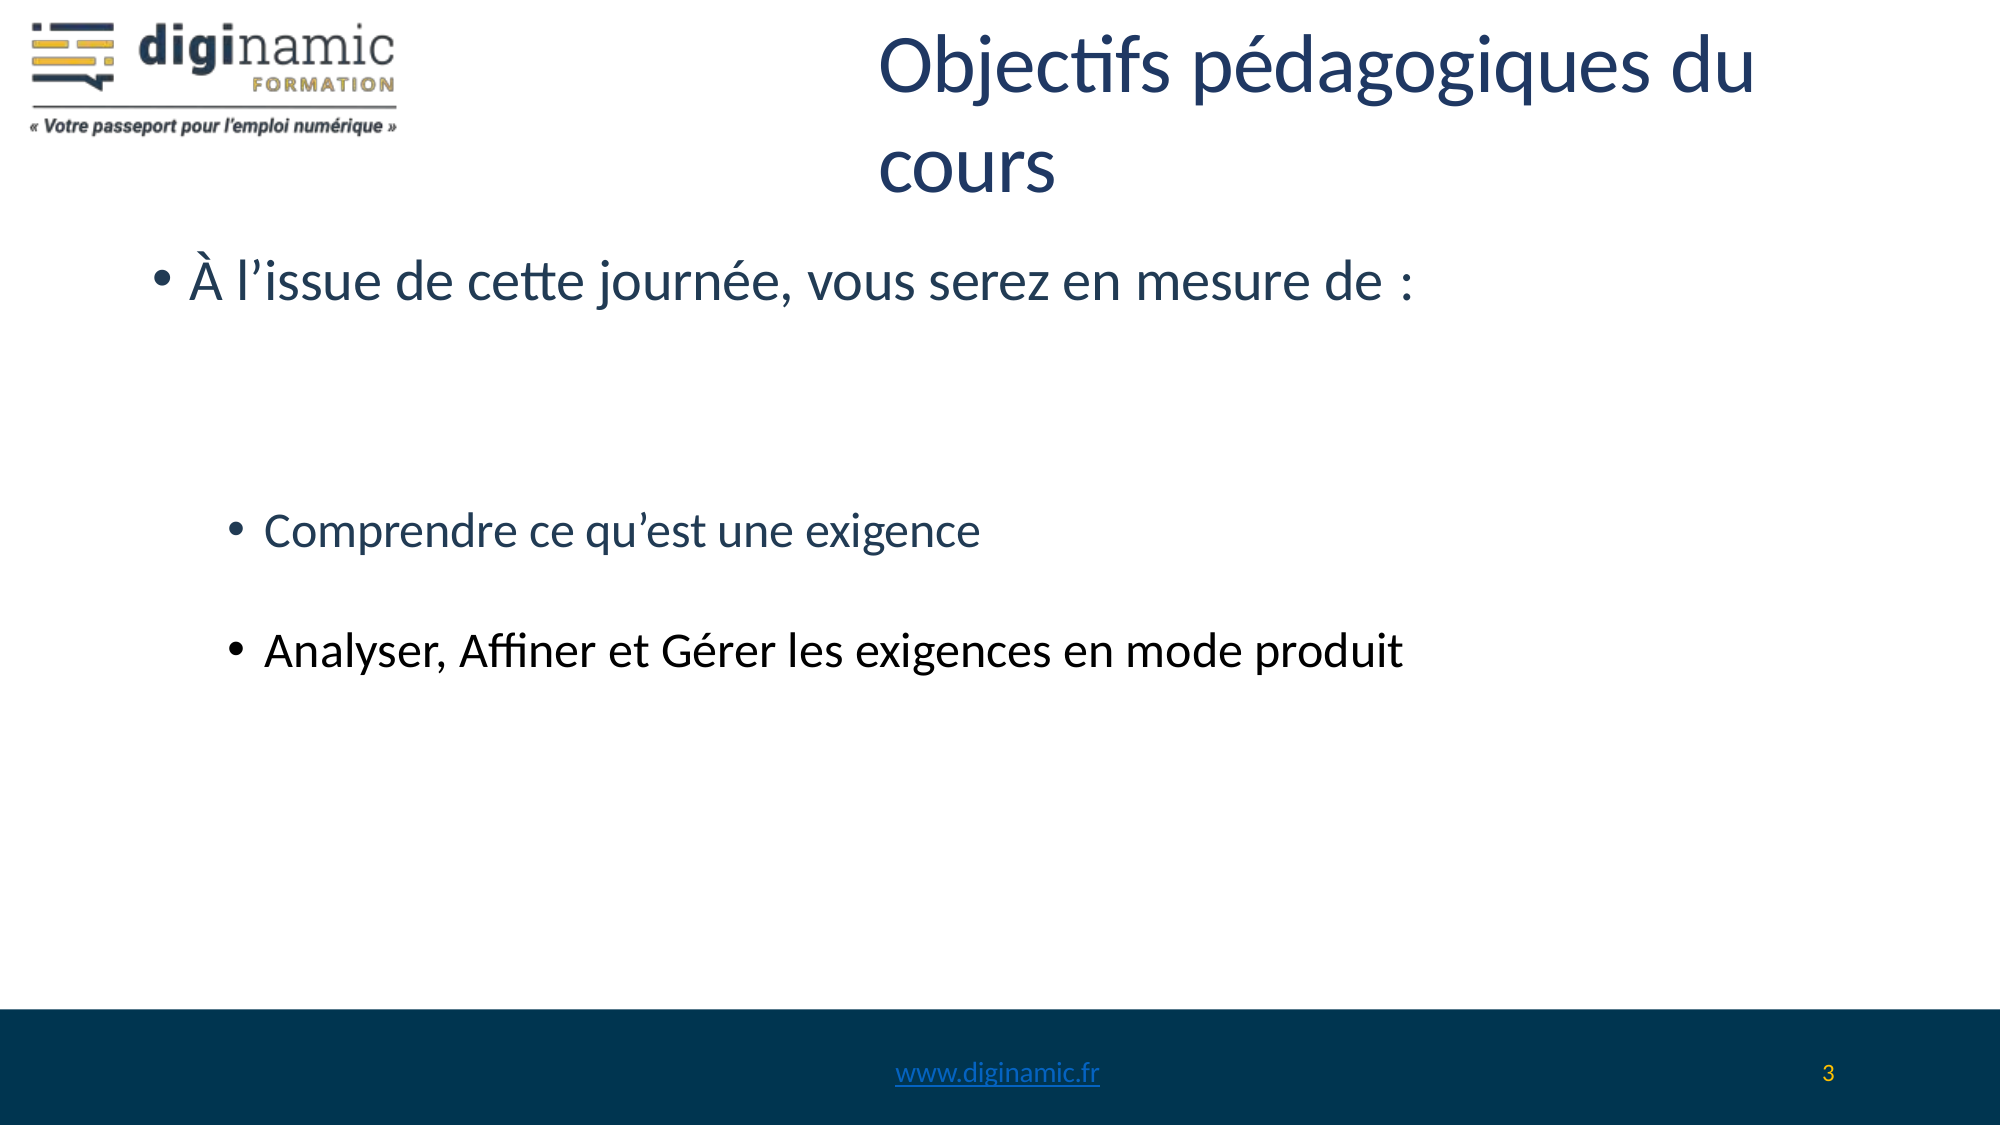

# Objectifs pédagogiques du cours
À l’issue de cette journée, vous serez en mesure de :

Comprendre ce qu’est une exigence

Analyser, Affiner et Gérer les exigences en mode produit
www.diginamic.fr
3